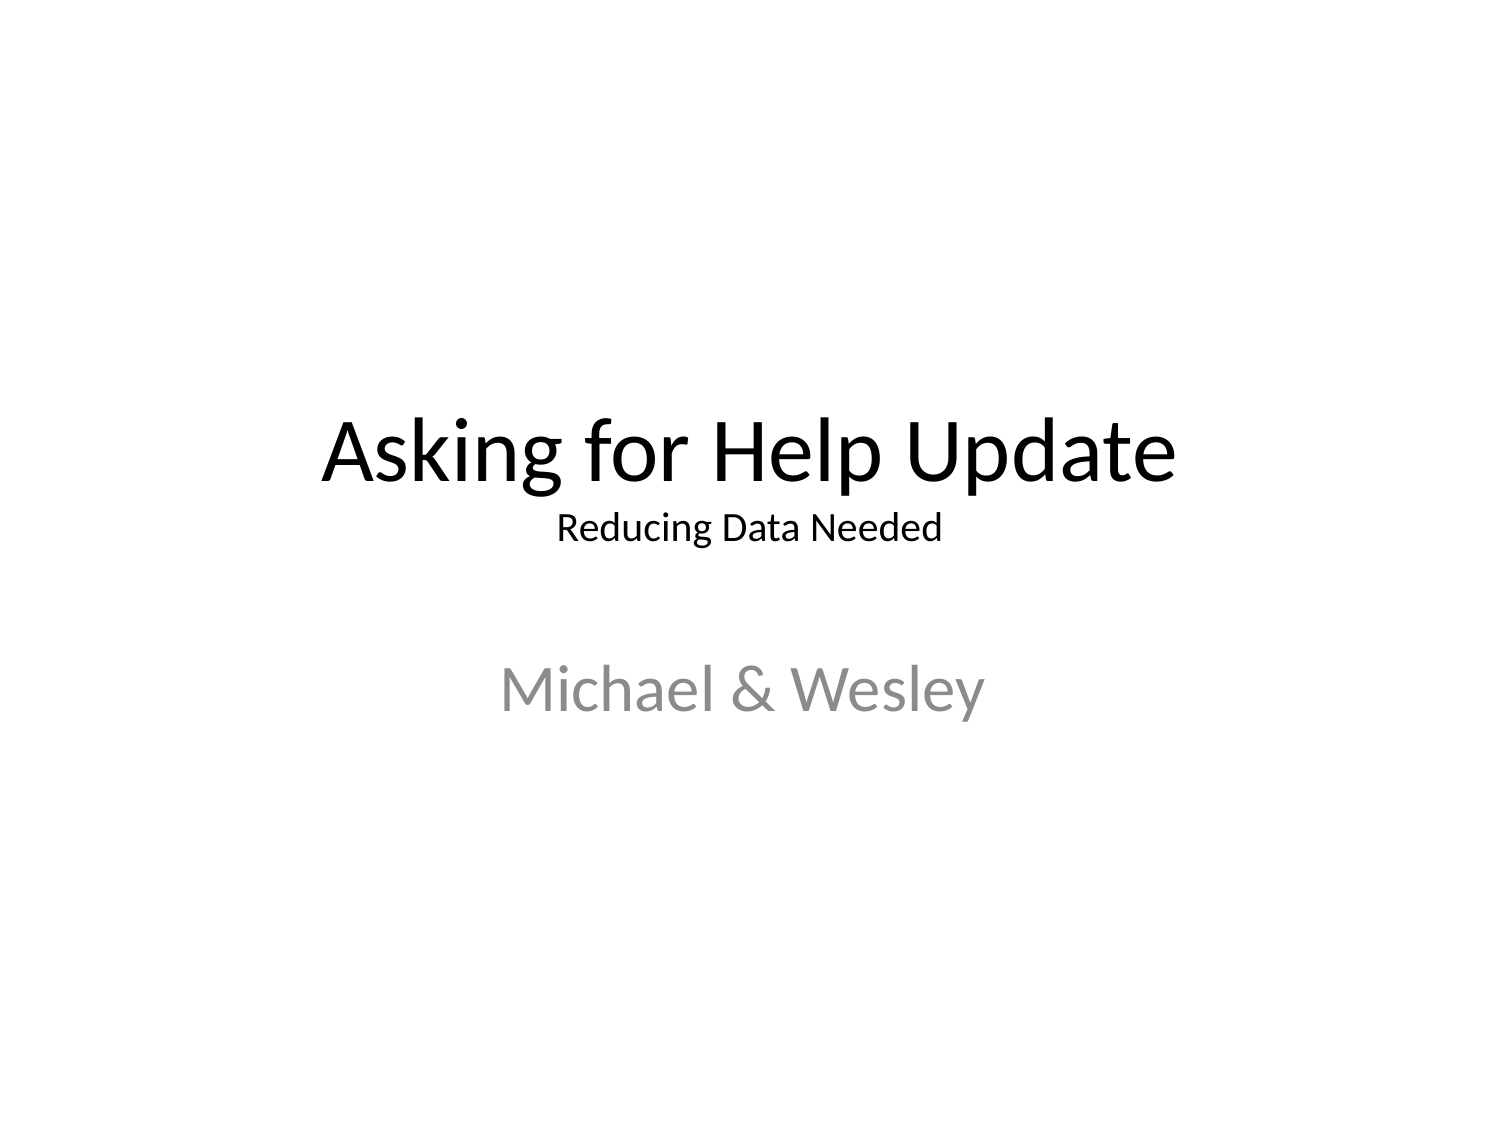

# Asking for Help Update Reducing Data Needed
Michael & Wesley